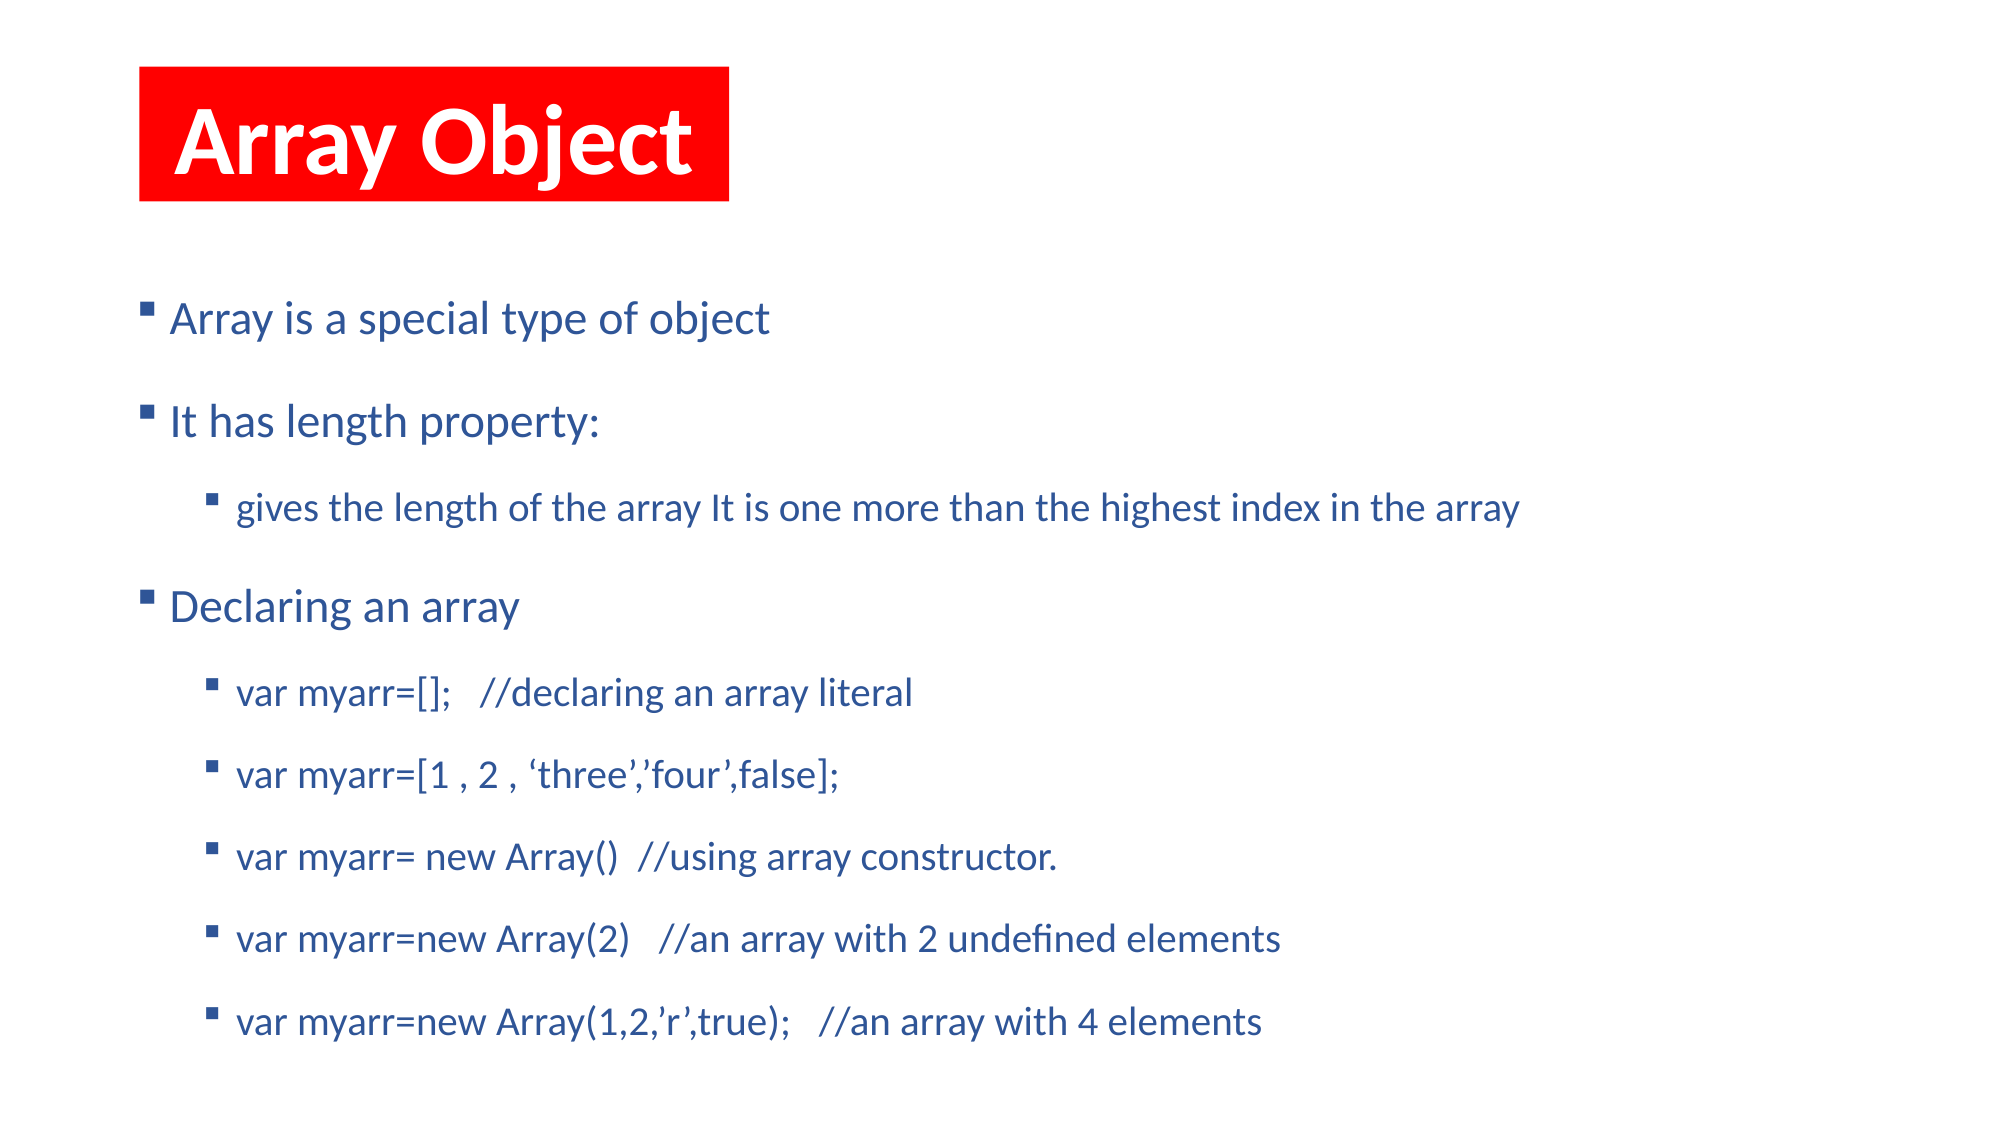

Array Object
Array is a special type of object
It has length property:
gives the length of the array It is one more than the highest index in the array
Declaring an array
var myarr=[];   //declaring an array literal
var myarr=[1 , 2 , ‘three’,’four’,false];
var myarr= new Array()  //using array constructor.
var myarr=new Array(2)   //an array with 2 undefined elements
var myarr=new Array(1,2,’r’,true);   //an array with 4 elements